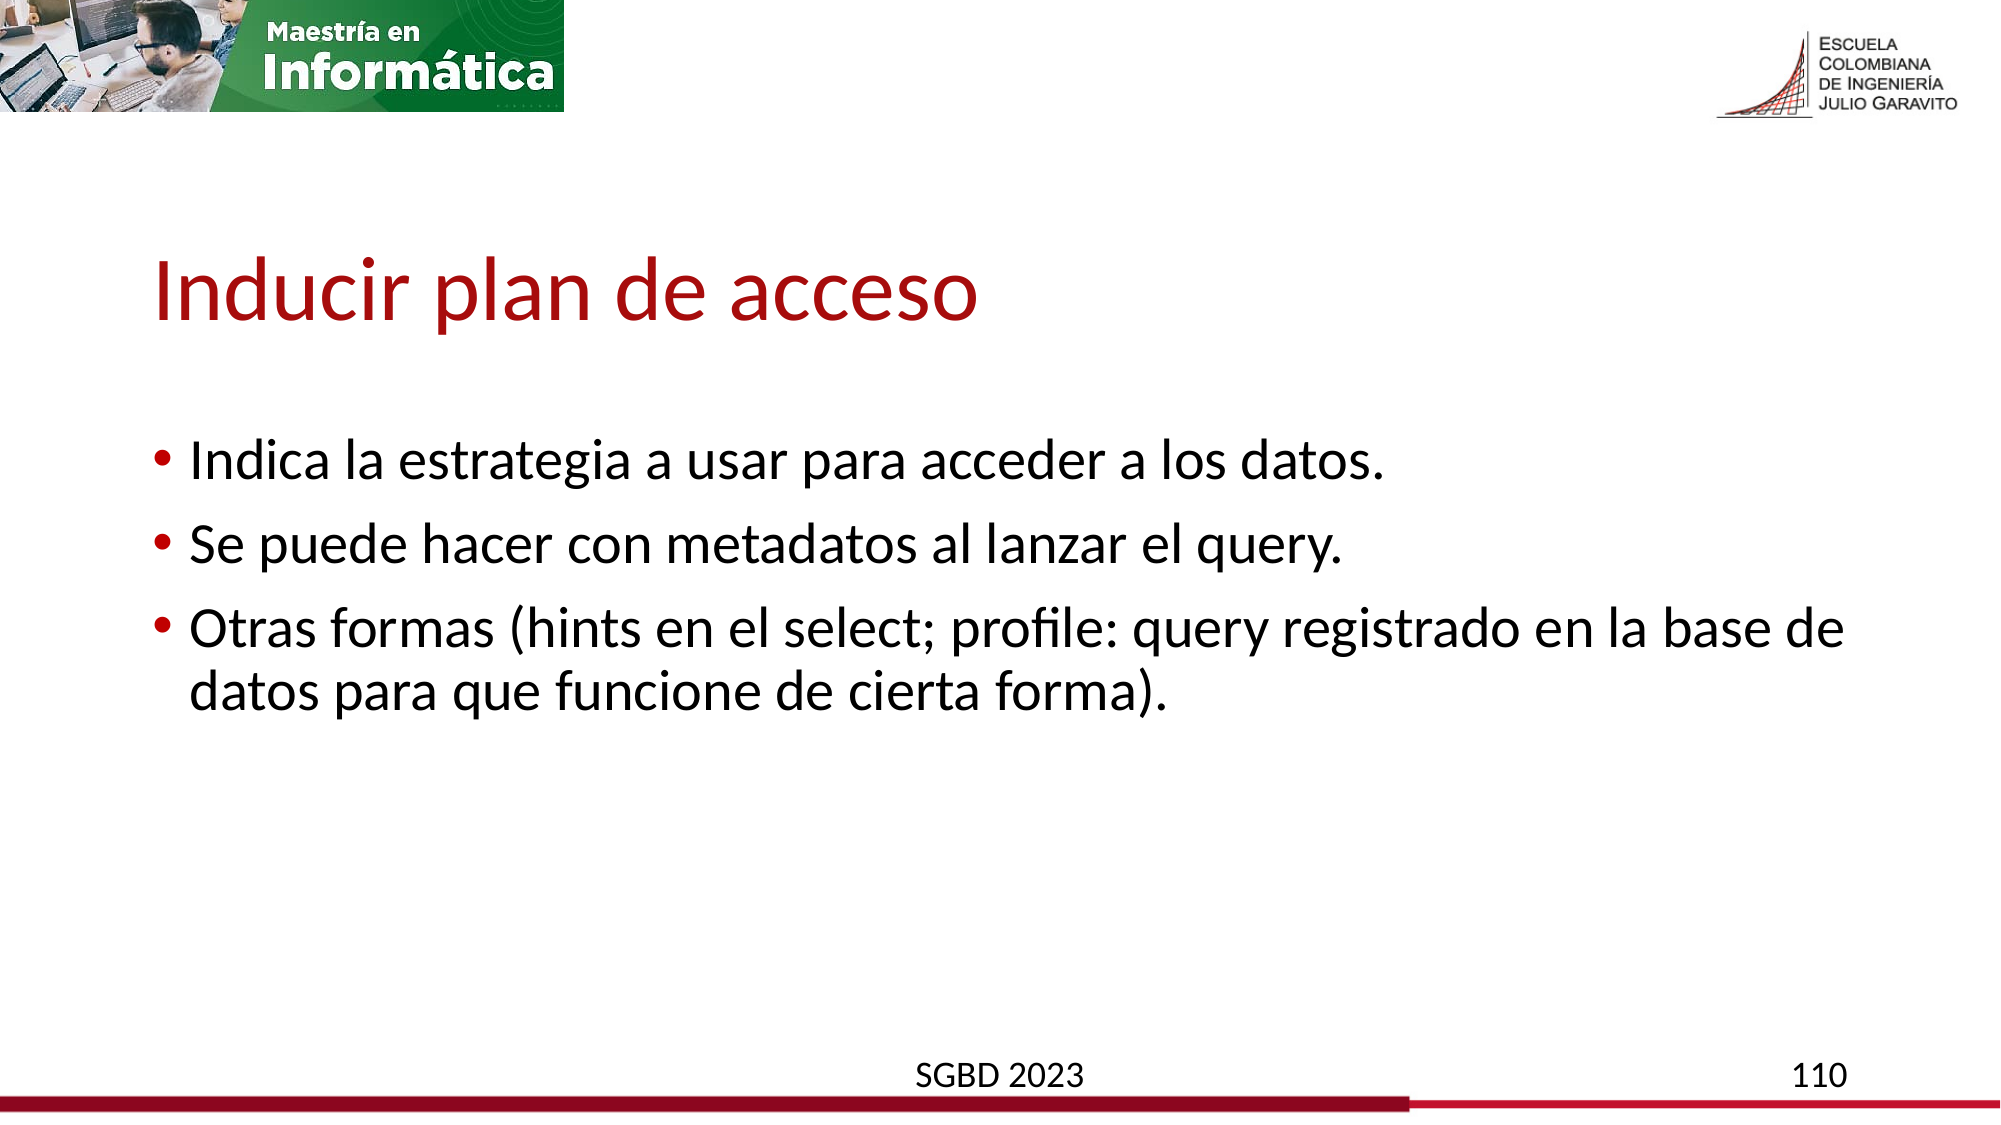

# Inducir plan de acceso
Indica la estrategia a usar para acceder a los datos.
Se puede hacer con metadatos al lanzar el query.
Otras formas (hints en el select; profile: query registrado en la base de datos para que funcione de cierta forma).
SGBD 2023
110